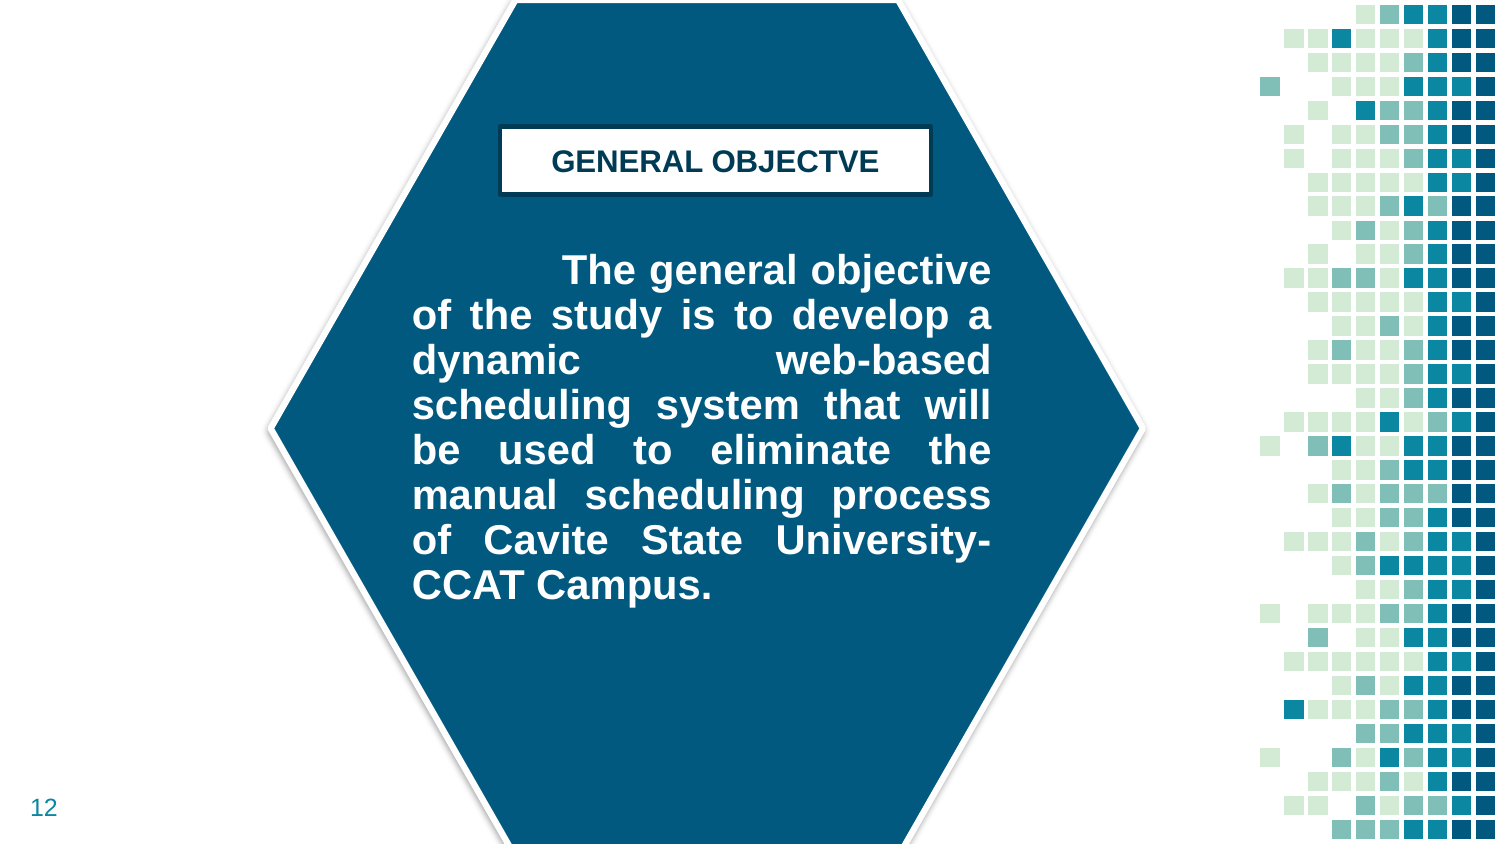

The general objective of the study is to develop a dynamic web-based scheduling system that will be used to eliminate the manual scheduling process of Cavite State University-CCAT Campus.
GENERAL OBJECTVE
12